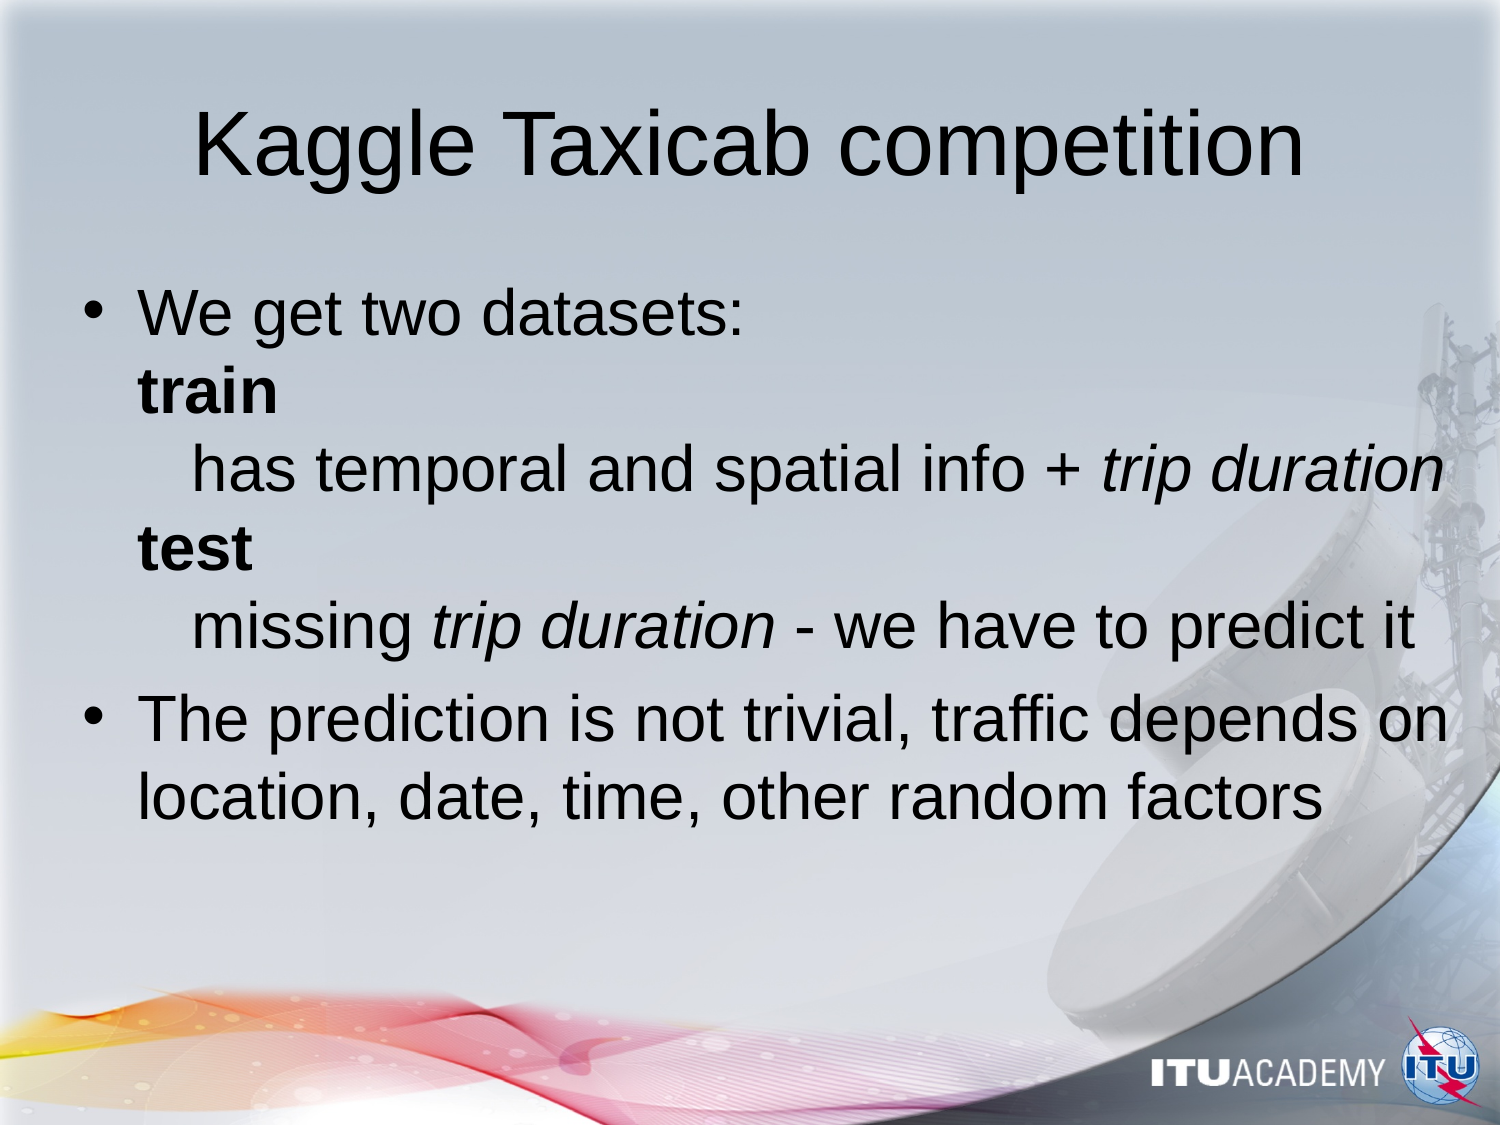

# Kaggle Taxicab competition
We get two datasets:
train
   has temporal and spatial info + trip duration
test
   missing trip duration - we have to predict it
The prediction is not trivial, traffic depends on location, date, time, other random factors